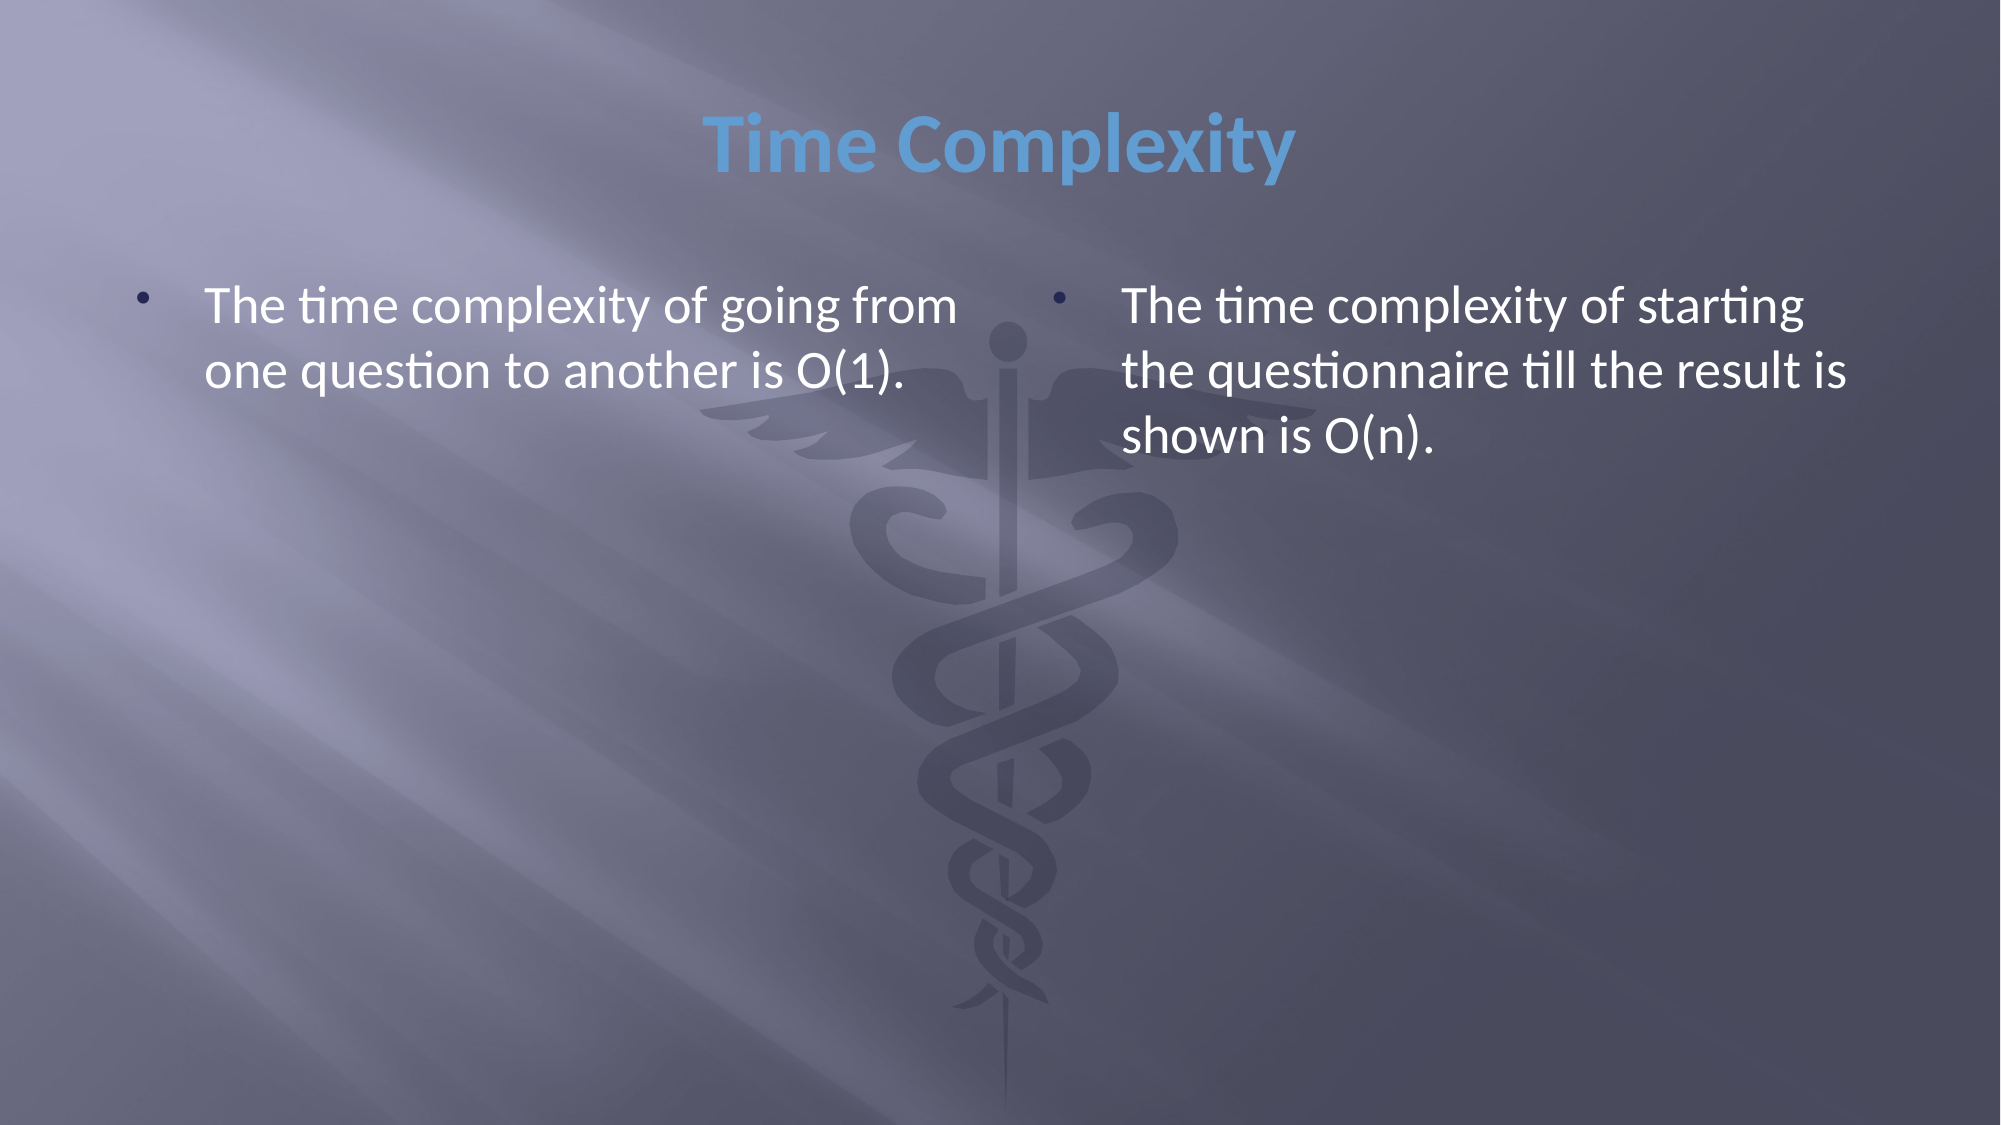

# Time Complexity
The time complexity of going from one question to another is O(1).
The time complexity of starting the questionnaire till the result is shown is O(n).